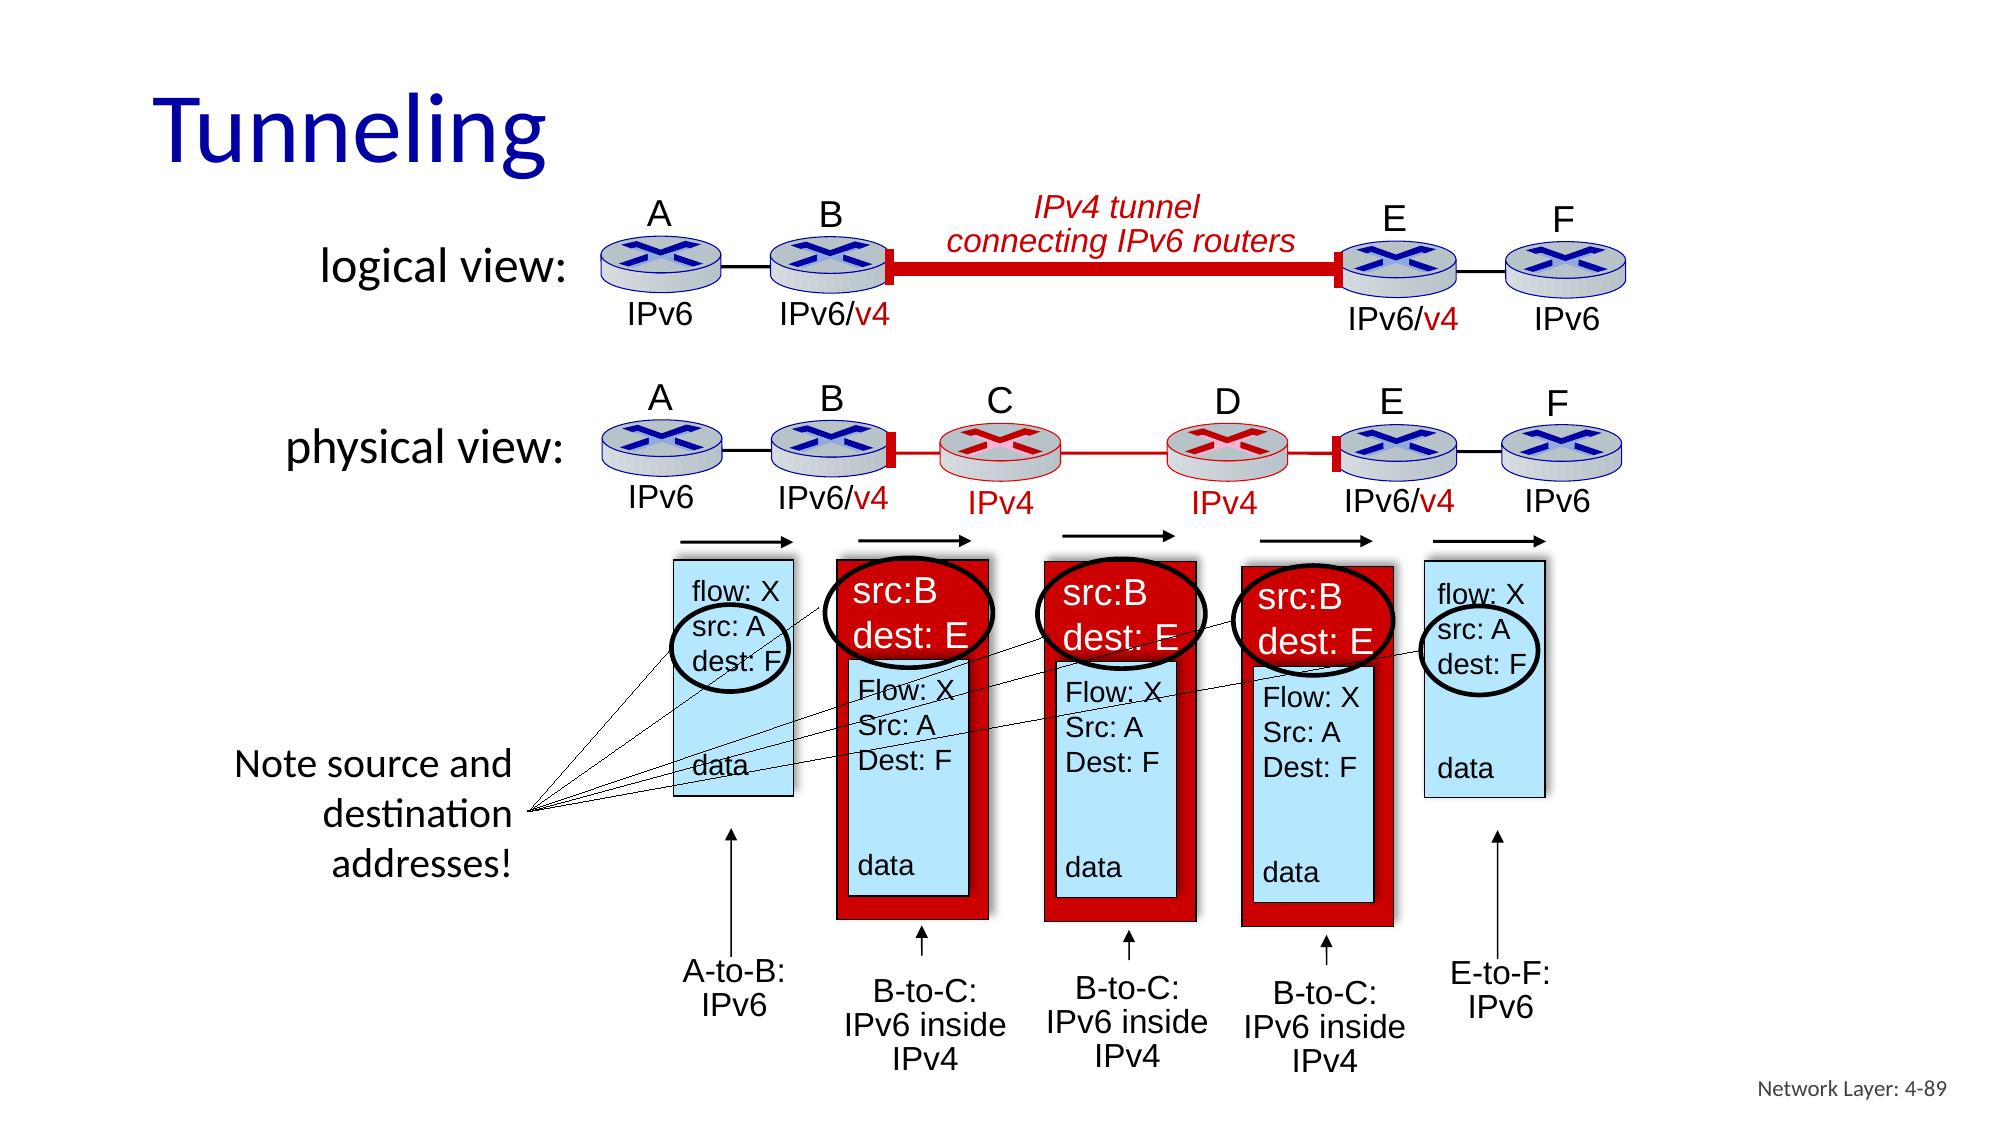

# Tunneling
A
B

IPv6
IPv6/v4
IPv4 tunnel
connecting IPv6 routers
E
F

IPv6/v4
IPv6
logical view:

A
B

IPv6
IPv6/v4
C
D
E
F
physical view:

IPv6/v4
IPv6
IPv4
IPv4

src:B
dest: E

Flow: X
Src: A
Dest: F

data

B-to-C:
IPv6 inside
IPv4

src:B
dest: E

Flow: X
Src: A
Dest: F

data

B-to-C:
IPv6 inside
IPv4

src:B
dest: E

Flow: X
Src: A
Dest: F

data

B-to-C:
IPv6 inside
IPv4

flow: X
src: A
dest: F

data

E-to-F:
IPv6

flow: X
src: A
dest: F

data

A-to-B:
IPv6

Note source and destination addresses!

Network Layer: 4-89